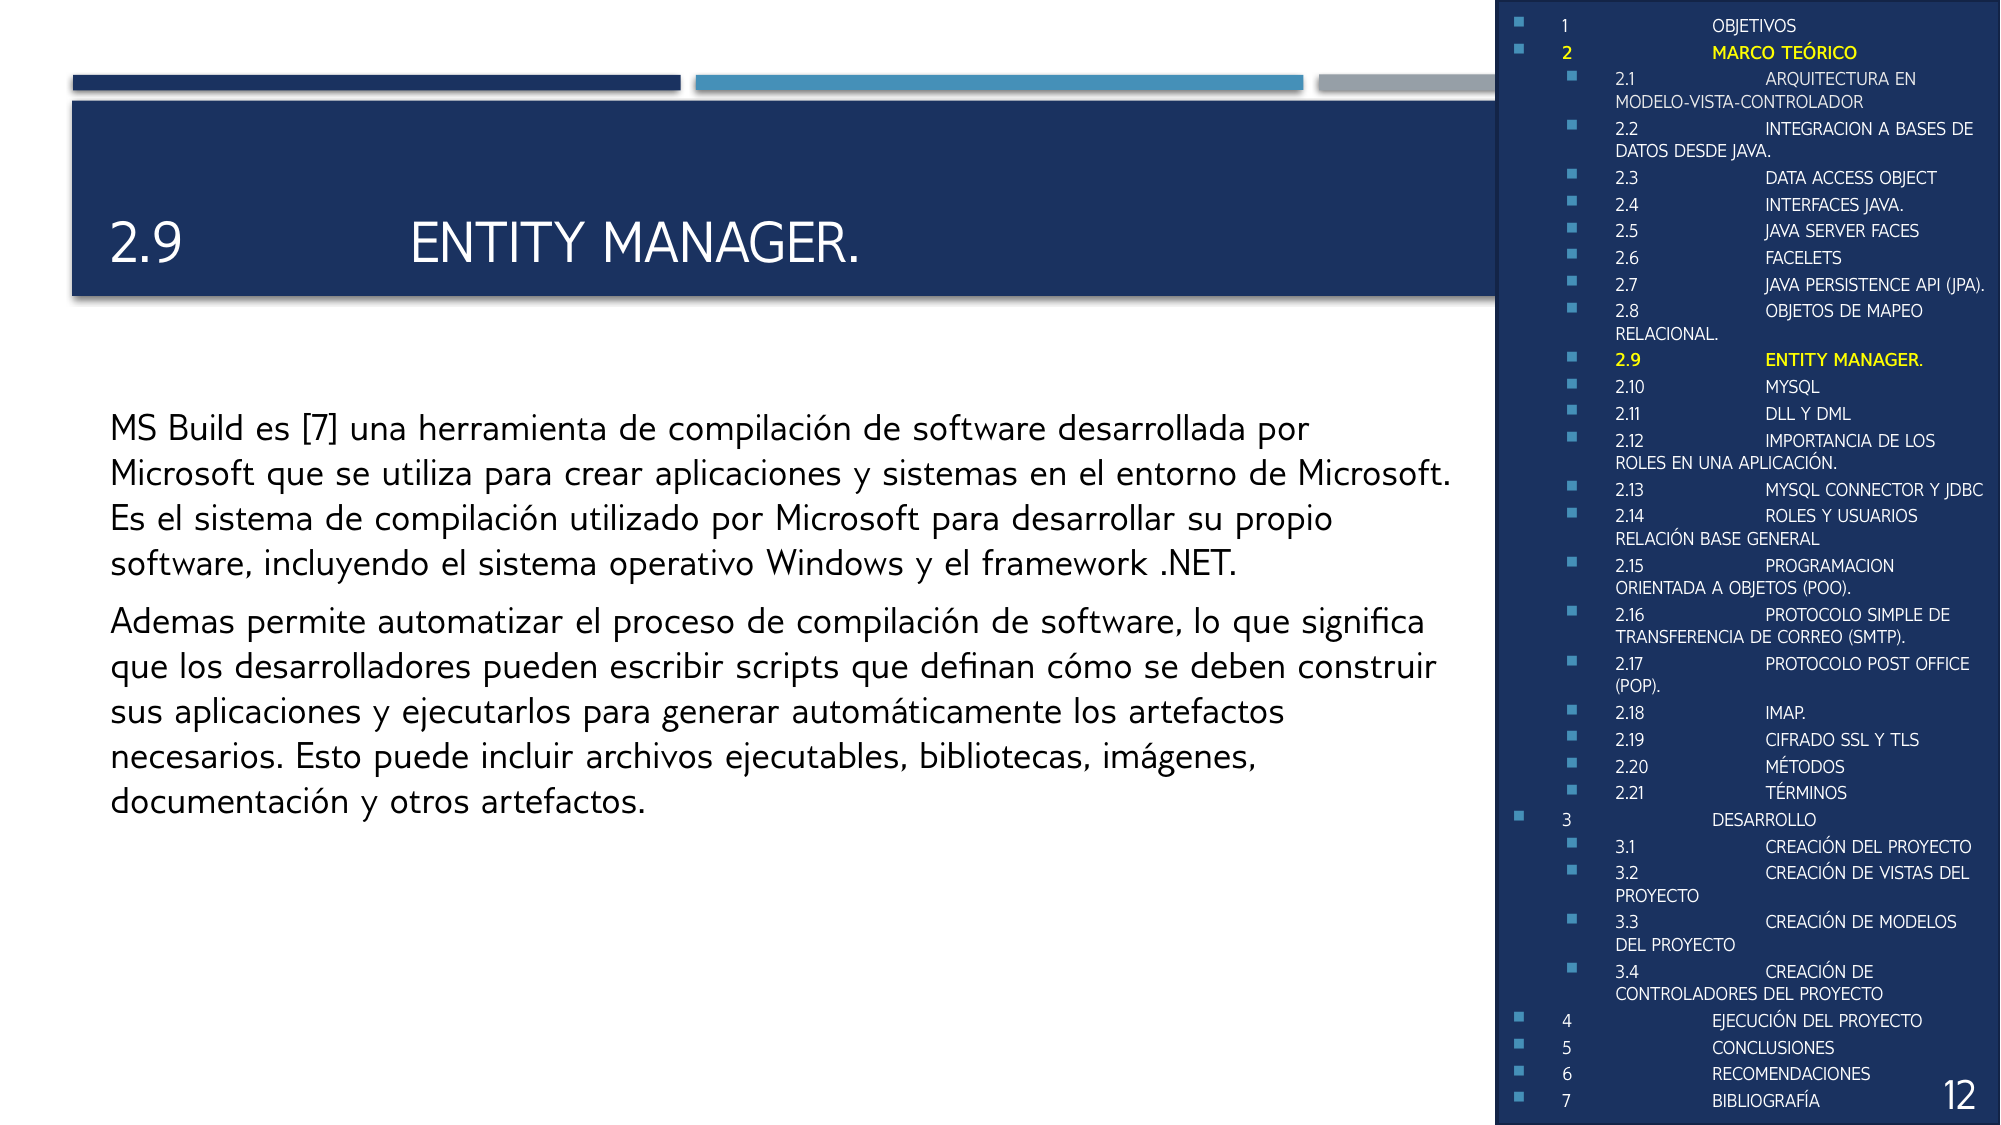

1	OBJETIVOS
2	MARCO TEÓRICO
2.1	ARQUITECTURA EN MODELO-VISTA-CONTROLADOR
2.2	INTEGRACION A BASES DE DATOS DESDE JAVA.
2.3	DATA ACCESS OBJECT
2.4	INTERFACES JAVA.
2.5	JAVA SERVER FACES
2.6	FACELETS
2.7	JAVA PERSISTENCE API (JPA).
2.8	OBJETOS DE MAPEO RELACIONAL.
2.9	ENTITY MANAGER.
2.10	MYSQL
2.11	DLL Y DML
2.12	IMPORTANCIA DE LOS ROLES EN UNA APLICACIÓN.
2.13	MYSQL CONNECTOR Y JDBC
2.14	ROLES Y USUARIOS RELACIÓN BASE GENERAL
2.15	PROGRAMACION ORIENTADA A OBJETOS (POO).
2.16	PROTOCOLO SIMPLE DE TRANSFERENCIA DE CORREO (SMTP).
2.17	PROTOCOLO POST OFFICE (POP).
2.18	IMAP.
2.19	CIFRADO SSL Y TLS
2.20	MÉTODOS
2.21	TÉRMINOS
3	DESARROLLO
3.1	CREACIÓN DEL PROYECTO
3.2	CREACIÓN DE VISTAS DEL PROYECTO
3.3	CREACIÓN DE MODELOS DEL PROYECTO
3.4	CREACIÓN DE CONTROLADORES DEL PROYECTO
4	EJECUCIÓN DEL PROYECTO
5	CONCLUSIONES
6	RECOMENDACIONES
7	BIBLIOGRAFÍA
12
# 2.9		ENTITY MANAGER.
MS Build es [7] una herramienta de compilación de software desarrollada por Microsoft que se utiliza para crear aplicaciones y sistemas en el entorno de Microsoft. Es el sistema de compilación utilizado por Microsoft para desarrollar su propio software, incluyendo el sistema operativo Windows y el framework .NET.
Ademas permite automatizar el proceso de compilación de software, lo que significa que los desarrolladores pueden escribir scripts que definan cómo se deben construir sus aplicaciones y ejecutarlos para generar automáticamente los artefactos necesarios. Esto puede incluir archivos ejecutables, bibliotecas, imágenes, documentación y otros artefactos.
8
8
6
9